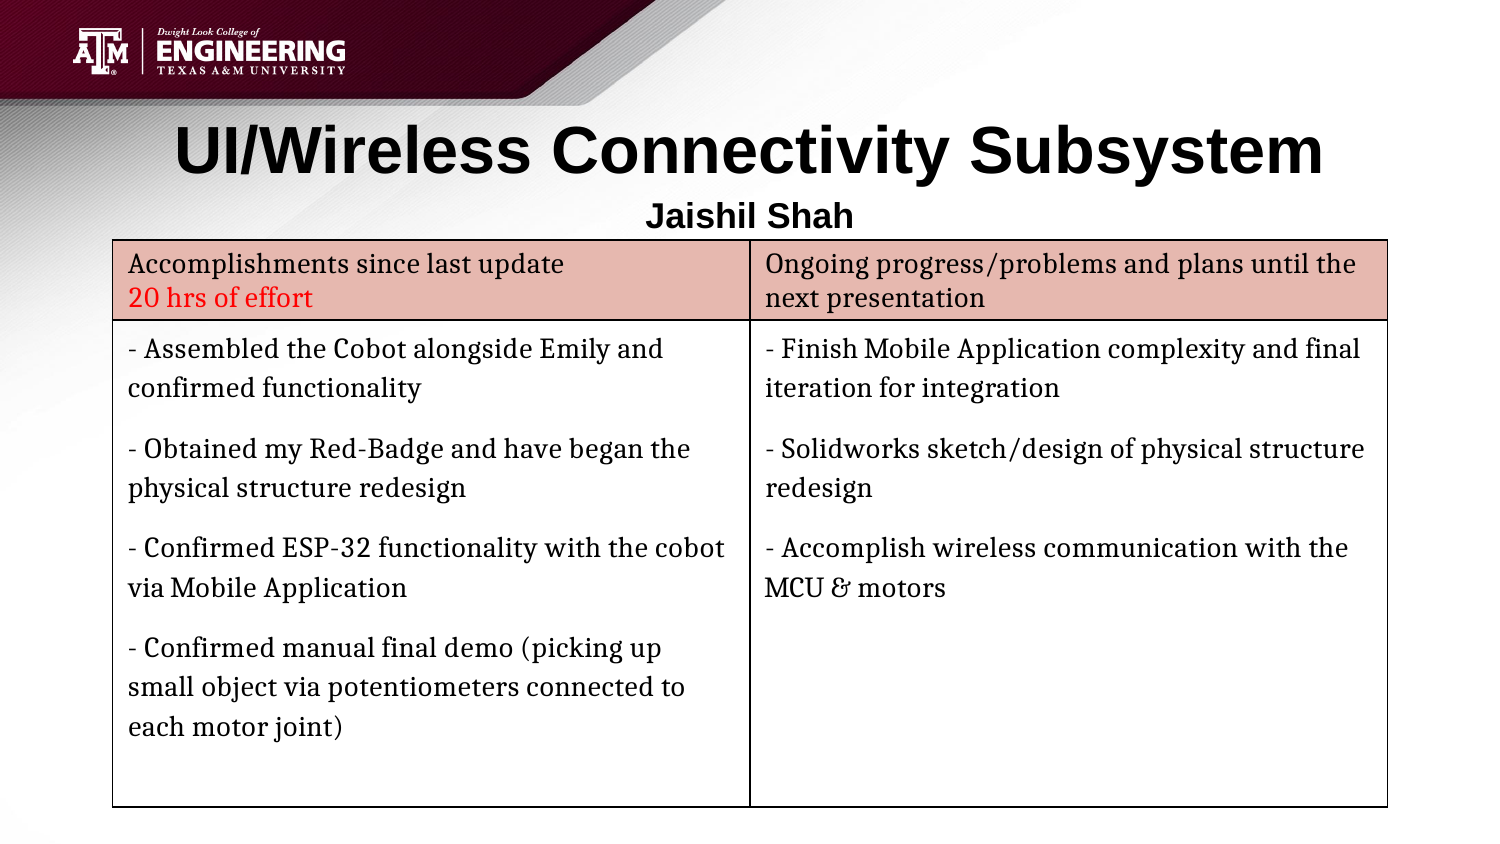

# UI/Wireless Connectivity Subsystem
Jaishil Shah
| Accomplishments since last update 20 hrs of effort | Ongoing progress/problems and plans until the next presentation |
| --- | --- |
| - Assembled the Cobot alongside Emily and confirmed functionality - Obtained my Red-Badge and have began the physical structure redesign - Confirmed ESP-32 functionality with the cobot via Mobile Application - Confirmed manual final demo (picking up small object via potentiometers connected to each motor joint) | - Finish Mobile Application complexity and final iteration for integration - Solidworks sketch/design of physical structure redesign - Accomplish wireless communication with the MCU & motors |